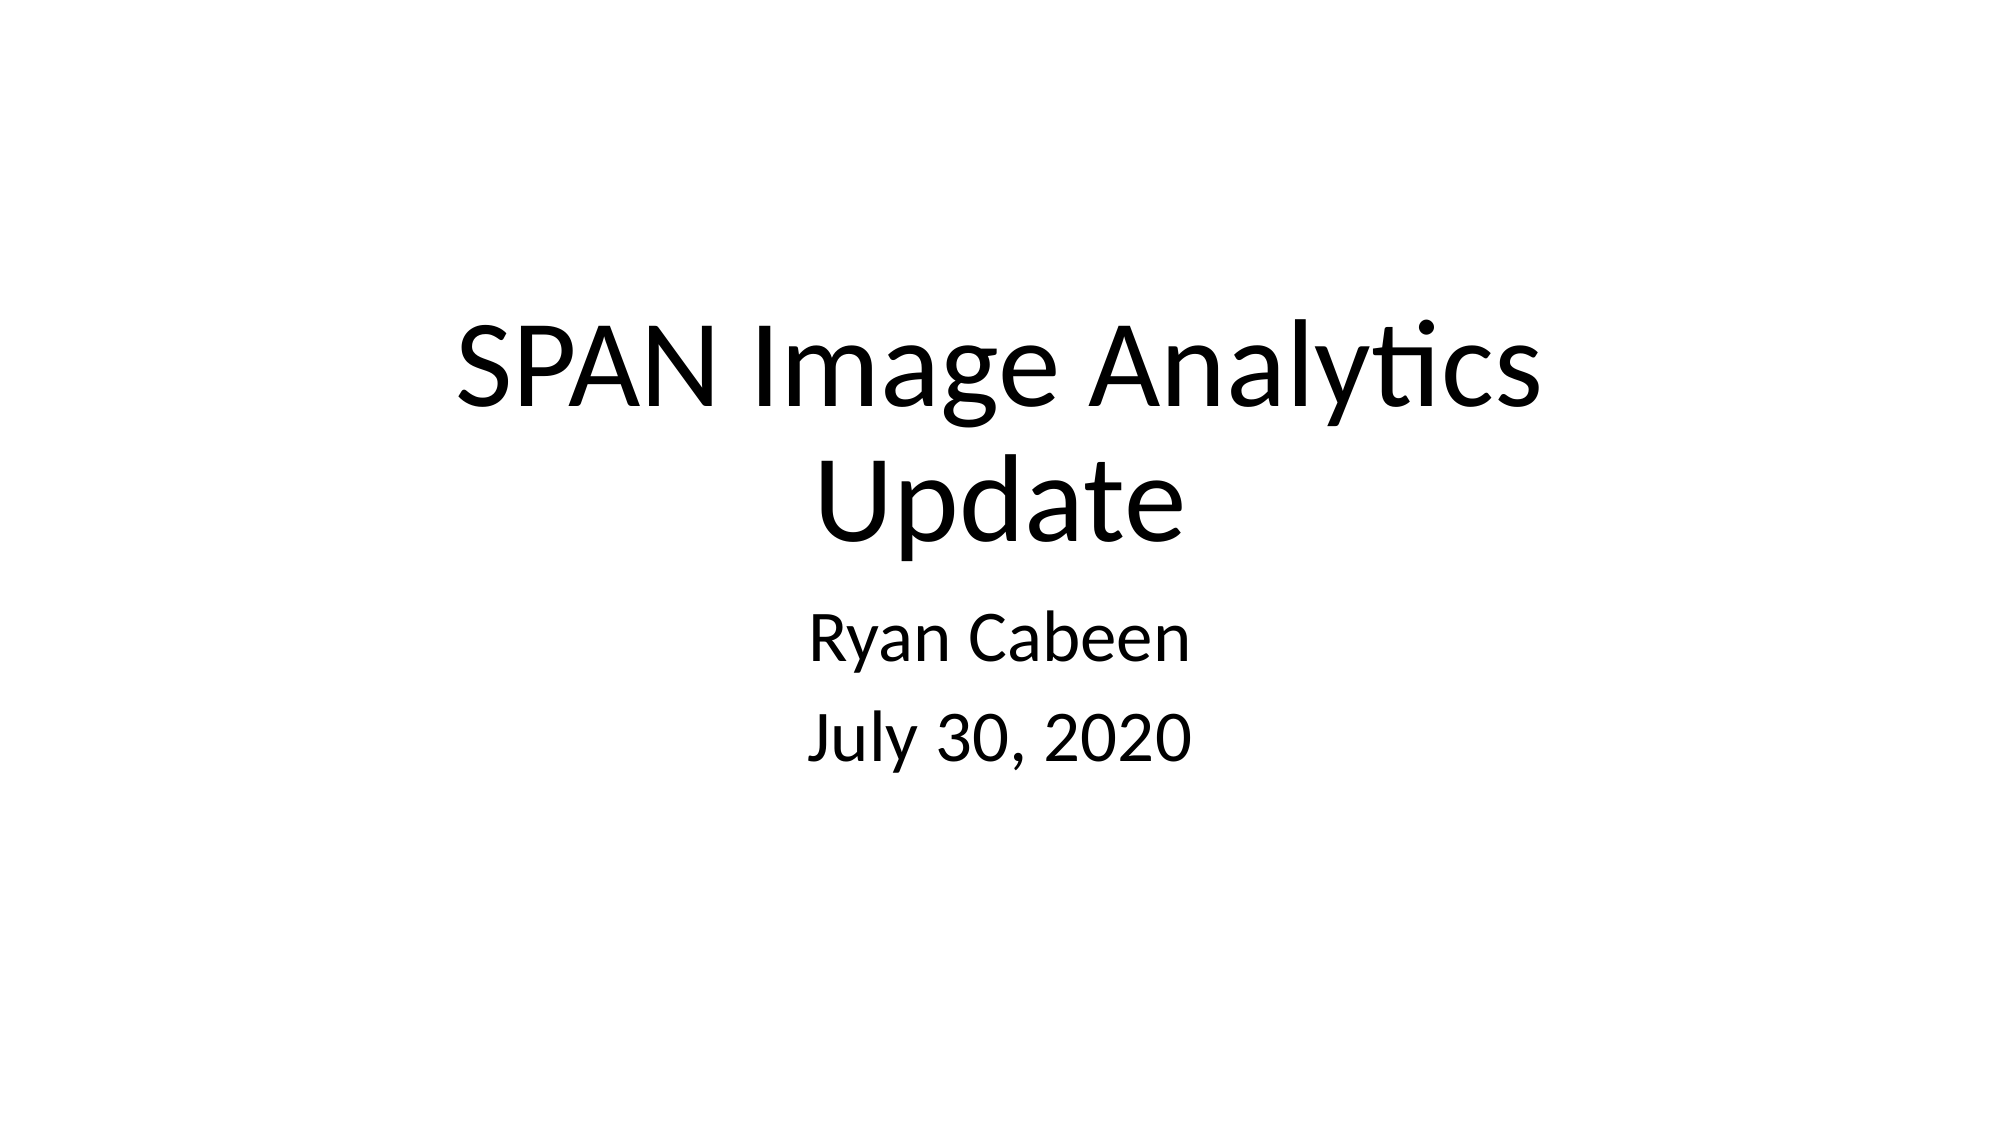

# SPAN Image Analytics Update
Ryan Cabeen
July 30, 2020